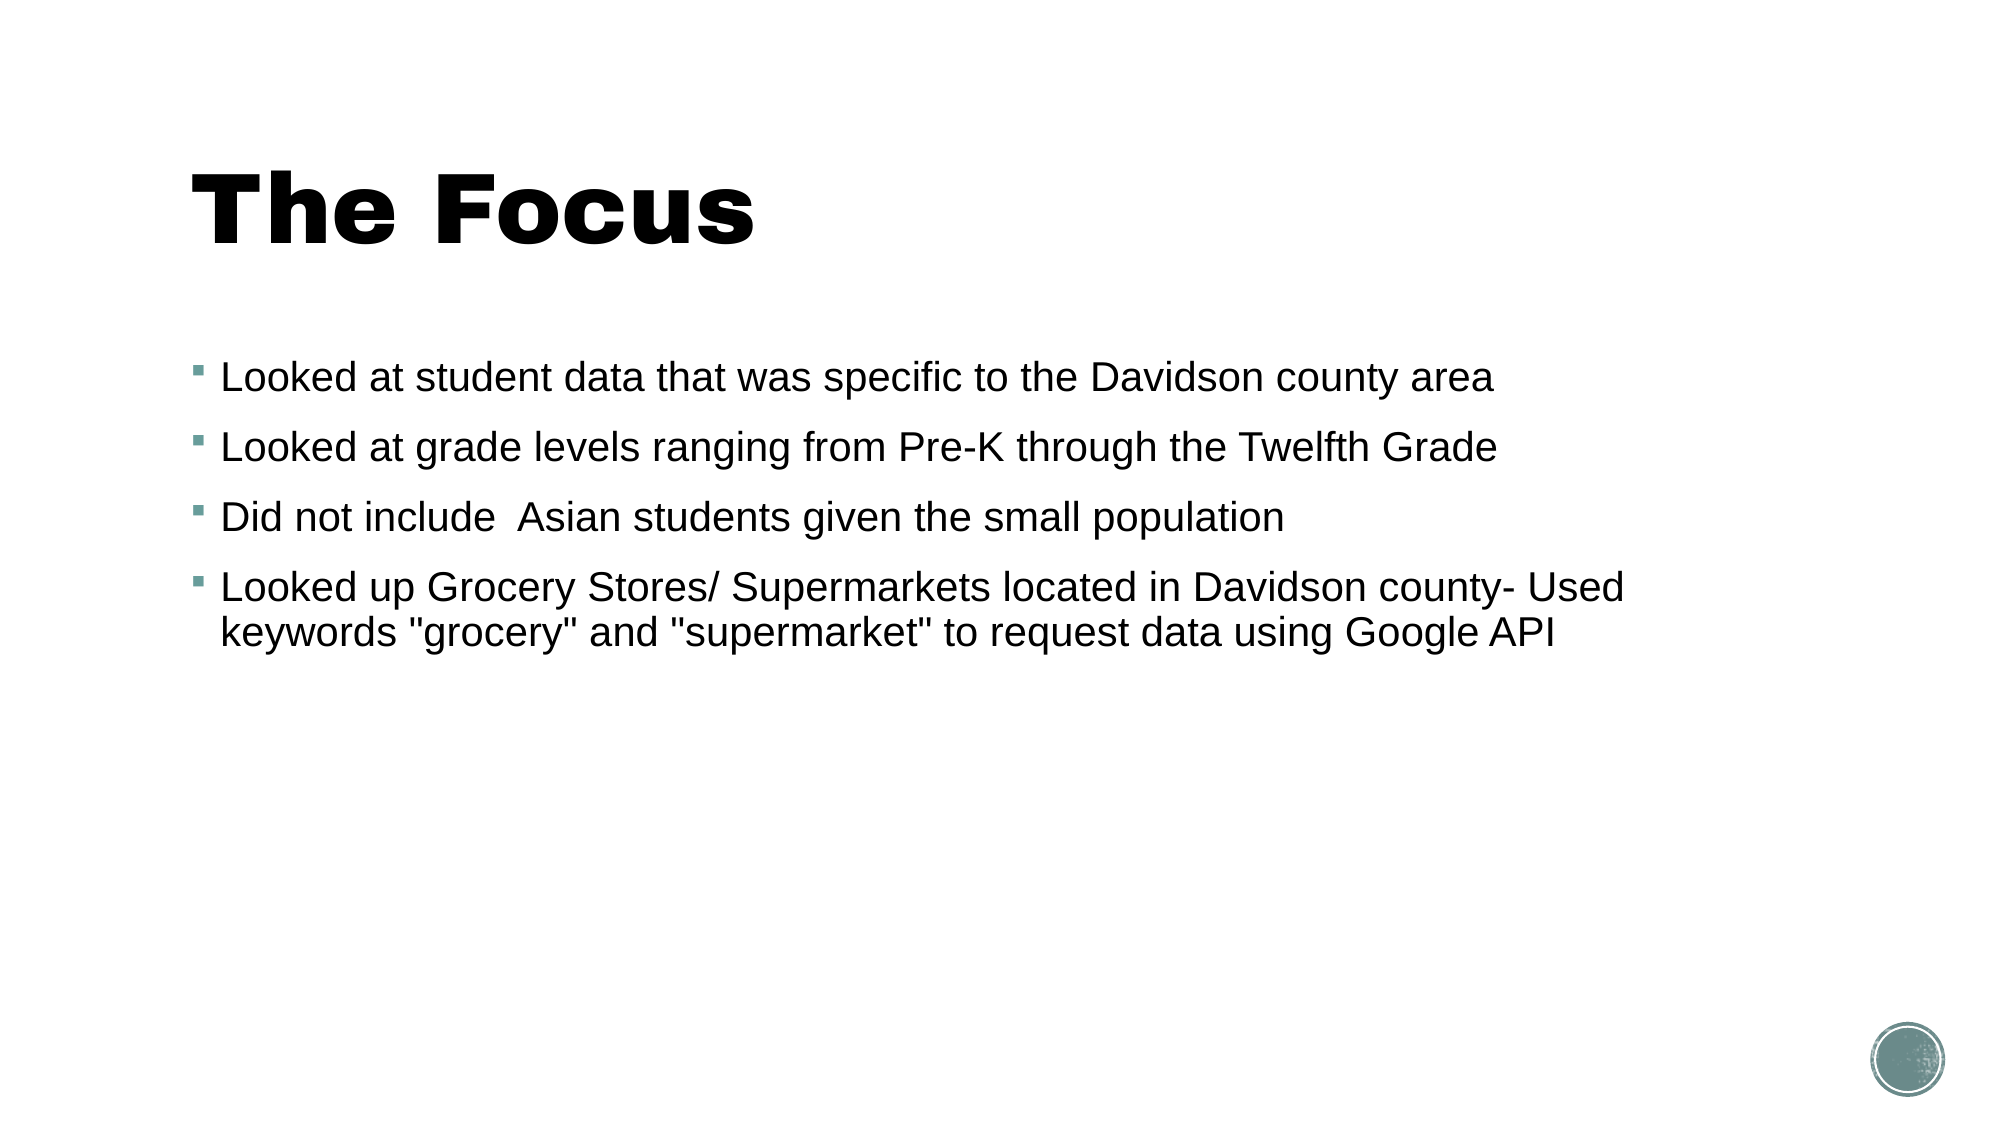

# The Focus
Looked at student data that was specific to the Davidson county area
Looked at grade levels ranging from Pre-K through the Twelfth Grade
Did not include  Asian students given the small population
Looked up Grocery Stores/ Supermarkets located in Davidson county- Used keywords "grocery" and "supermarket" to request data using Google API